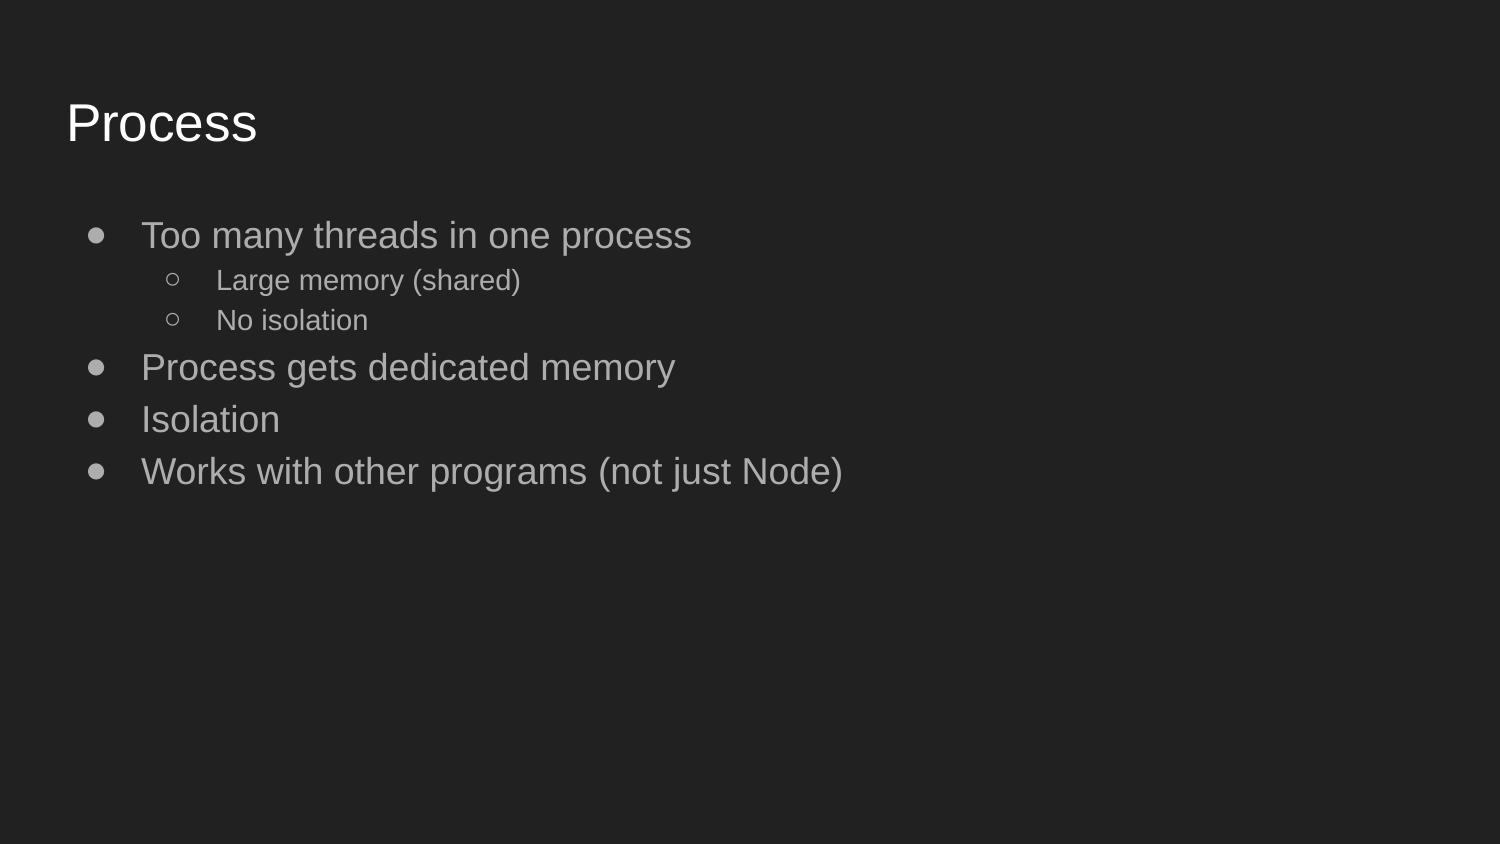

# Process
Too many threads in one process
Large memory (shared)
No isolation
Process gets dedicated memory
Isolation
Works with other programs (not just Node)